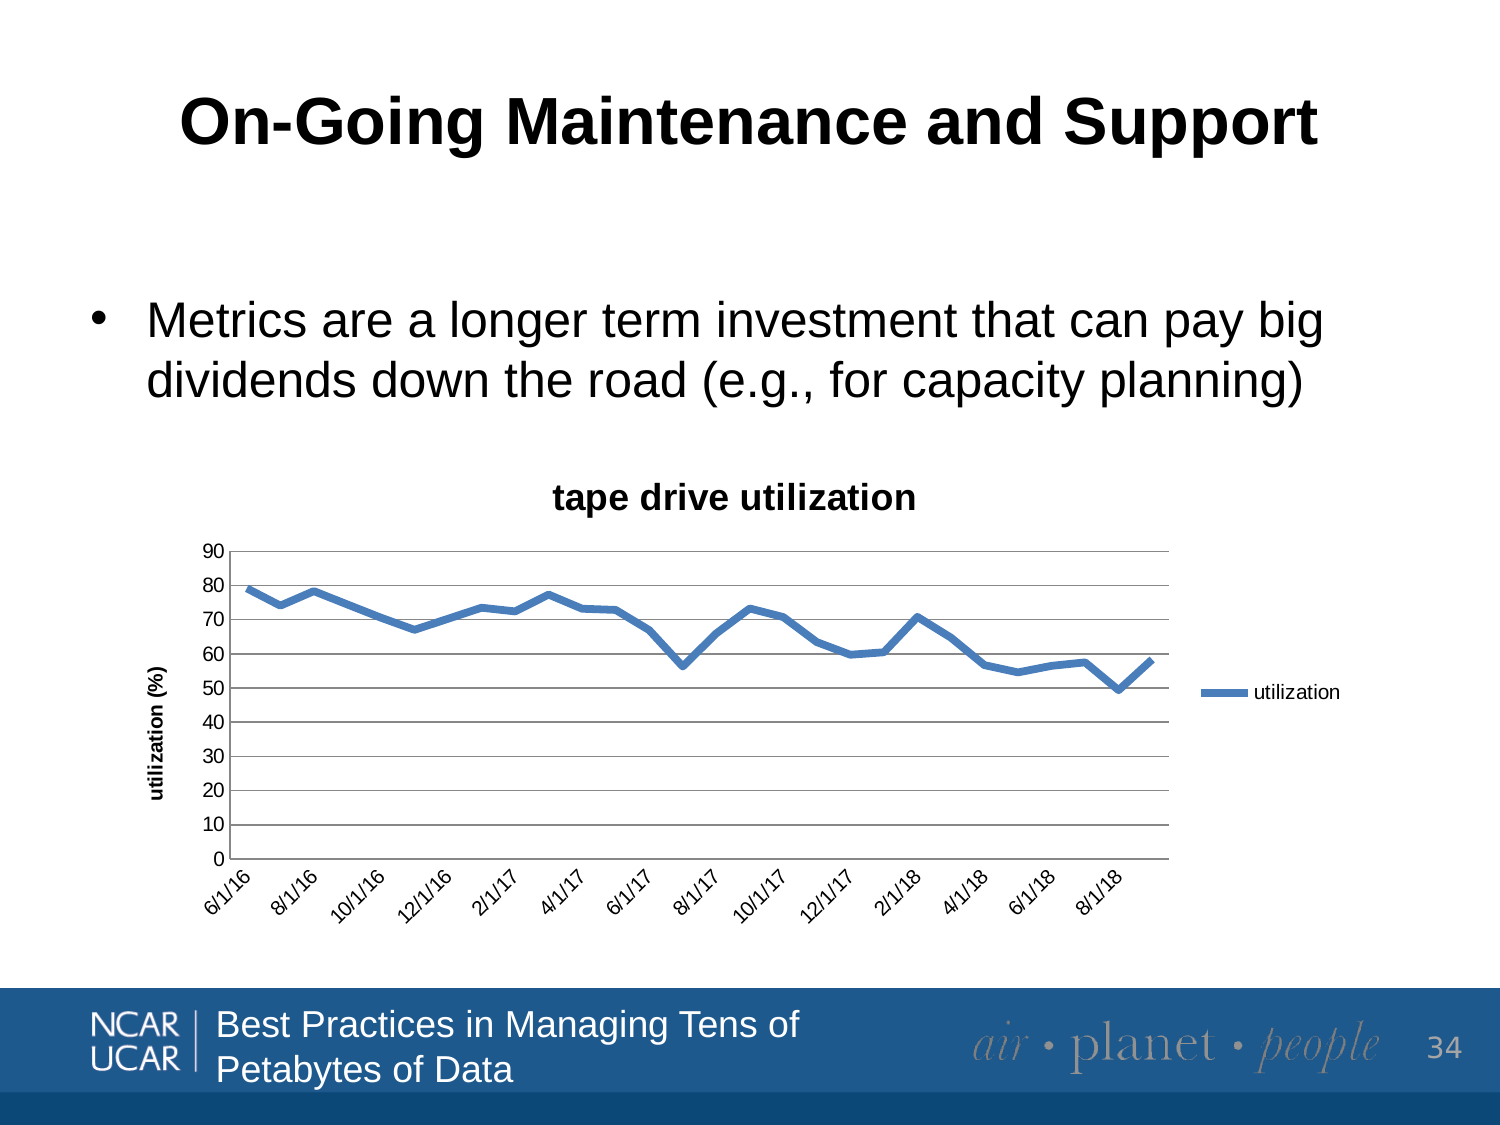

# On-Going Maintenance and Support

Metrics are a longer term investment that can pay big dividends down the road (e.g., for capacity planning)

### Chart: tape drive utilization

| Category |  |
|---|---|
| 42522.0 | 79.15819999999998 |
| 42552.0 | 74.094 |
| 42583.0 | 78.3363 |
| 42614.0 | 74.4336 |
| 42644.0 | 70.5675 |
| 42675.0 | 67.0231 |
| 42736.0 | 73.4756 |
| 42767.0 | 72.413 |
| 42795.0 | 77.3371 |
| 42826.0 | 73.1949 |
| 42856.0 | 72.8466 |
| 42887.0 | 66.9469 |
| 42917.0 | 56.3101 |
| 42948.0 | 65.9632 |
| 42979.0 | 73.261 |
| 43009.0 | 70.7527 |
| 43040.0 | 63.4368 |
| 43070.0 | 59.738 |
| 43101.0 | 60.4627 |
| 43132.0 | 70.815 |
| 43160.0 | 64.728 |
| 43191.0 | 56.6921 |
| 43221.0 | 54.574 |
| 43252.0 | 56.4941 |
| 43282.0 | 57.5179 |
| 43313.0 | 49.3829 |
| 43344.0 | 58.3496 |
34